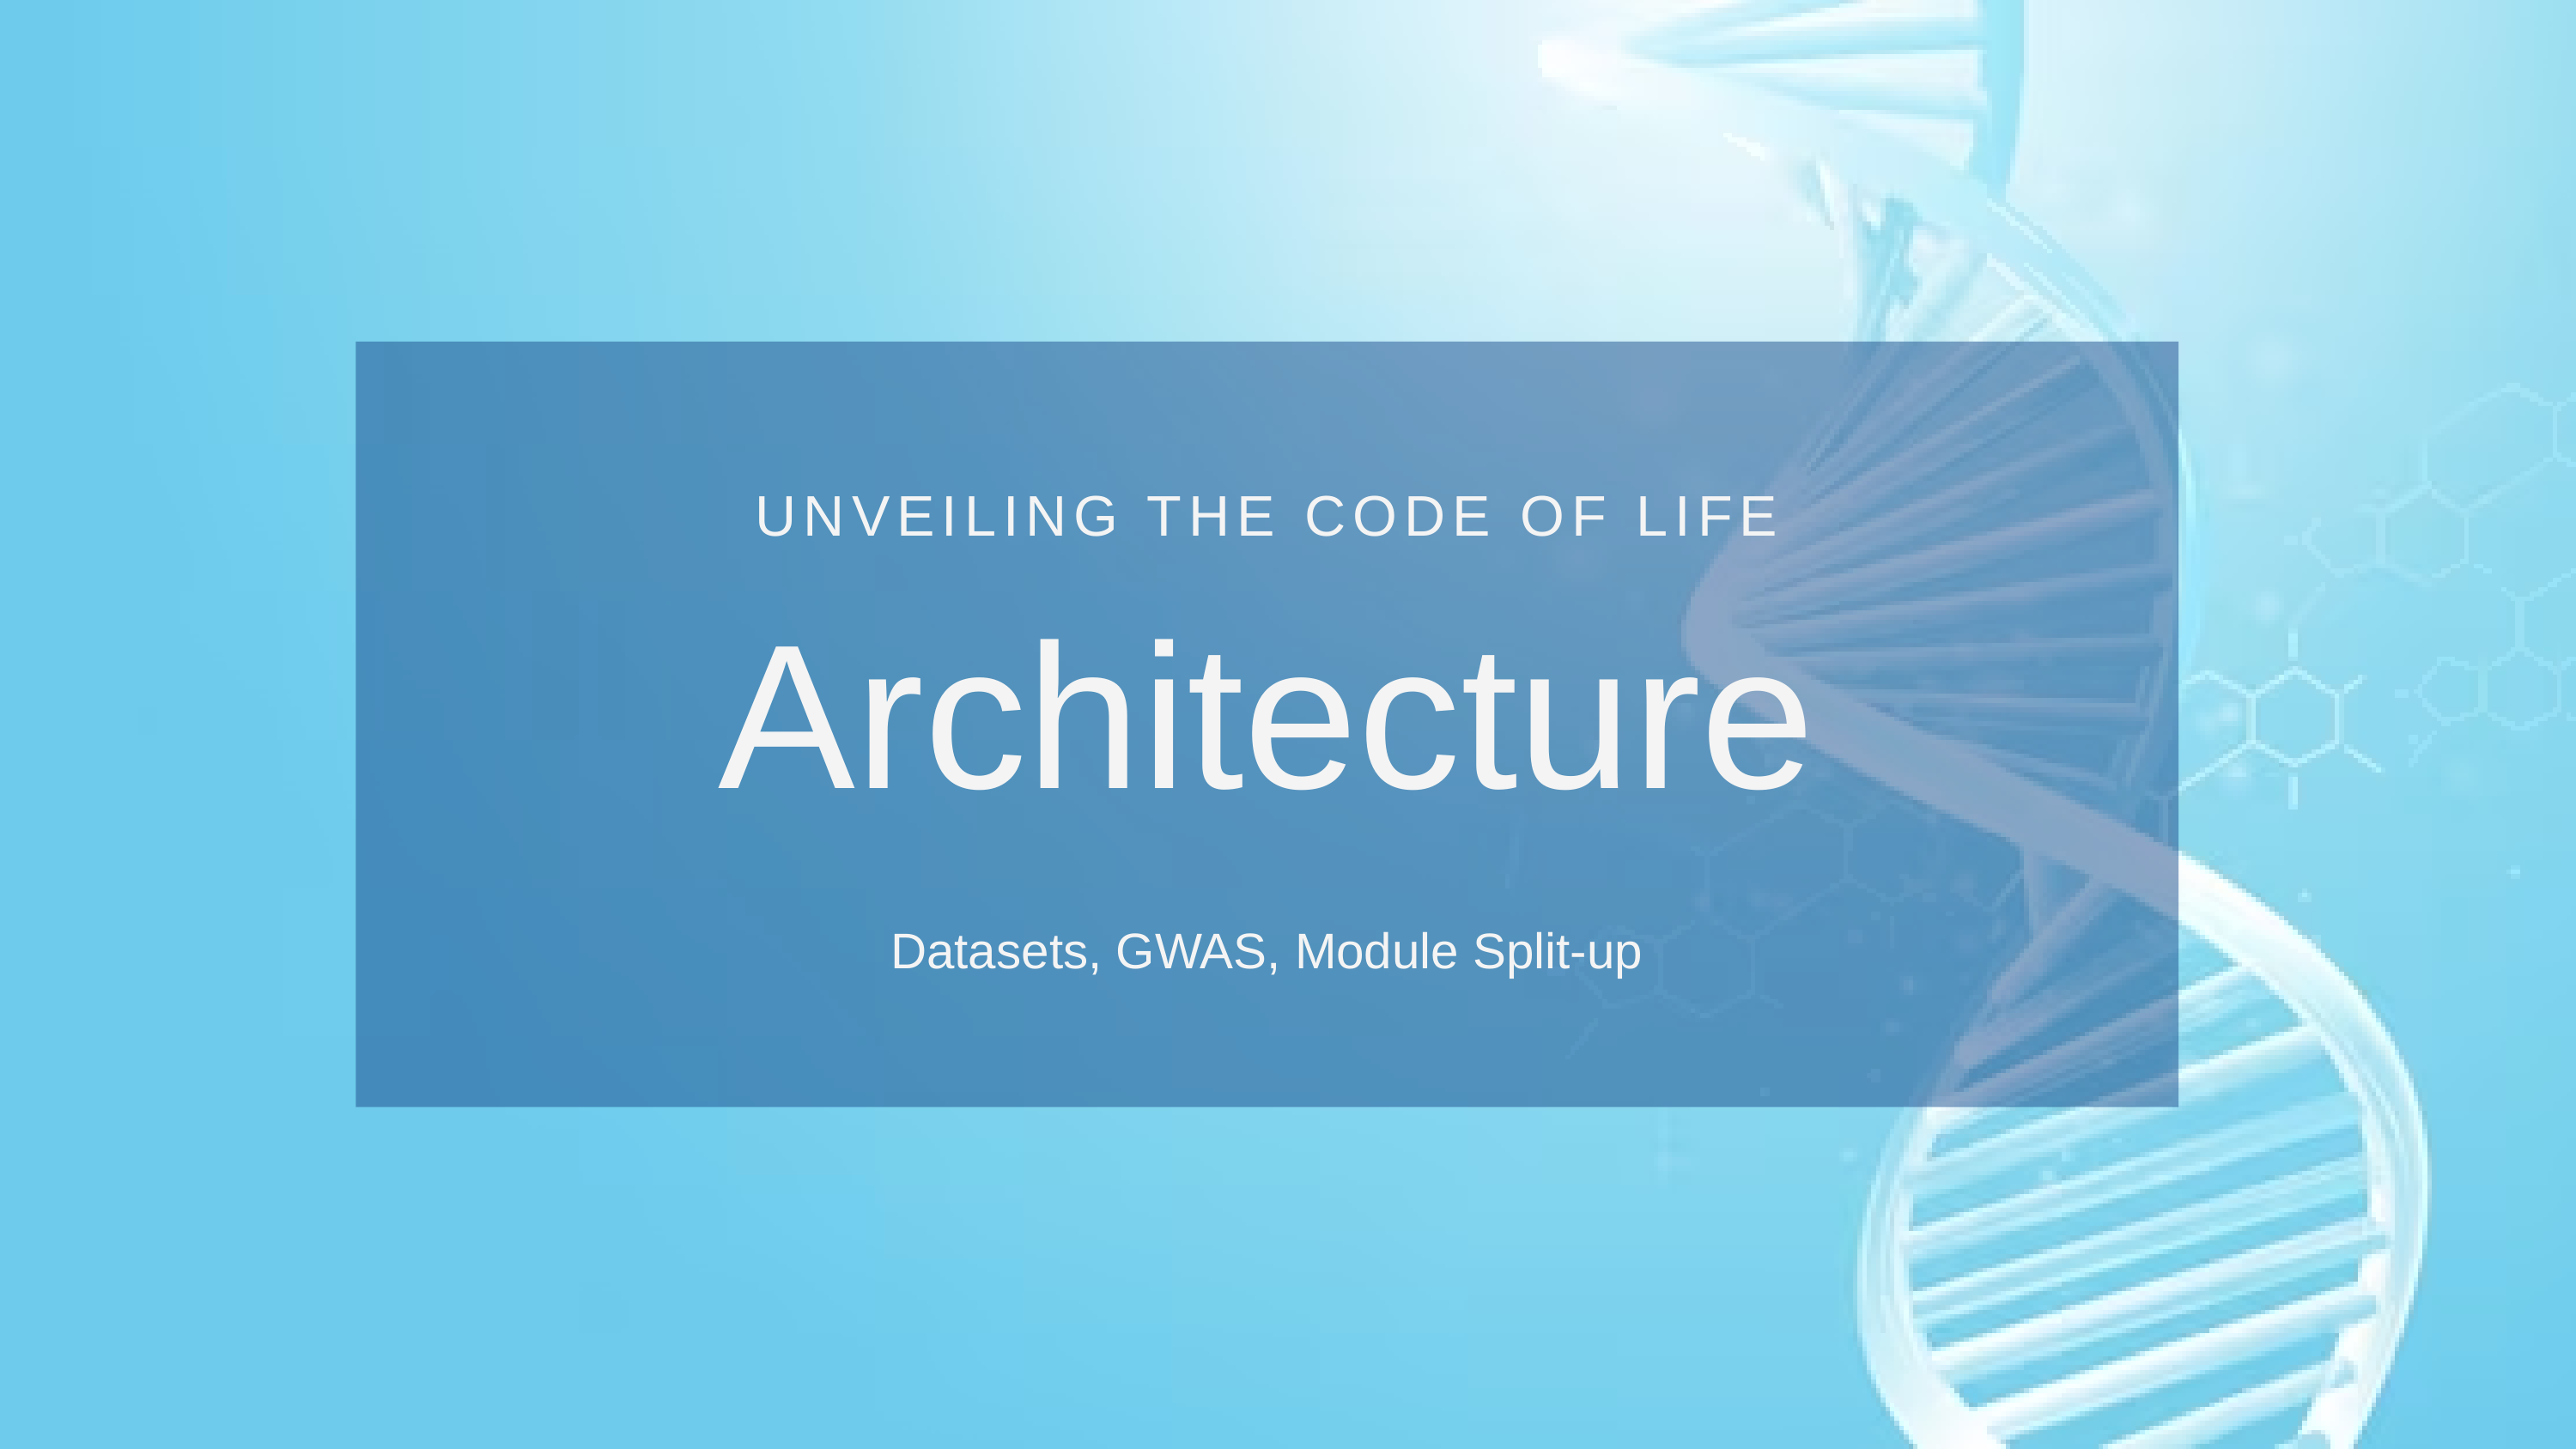

UNVEILING THE CODE OF LIFE
Architecture
Datasets, GWAS, Module Split-up